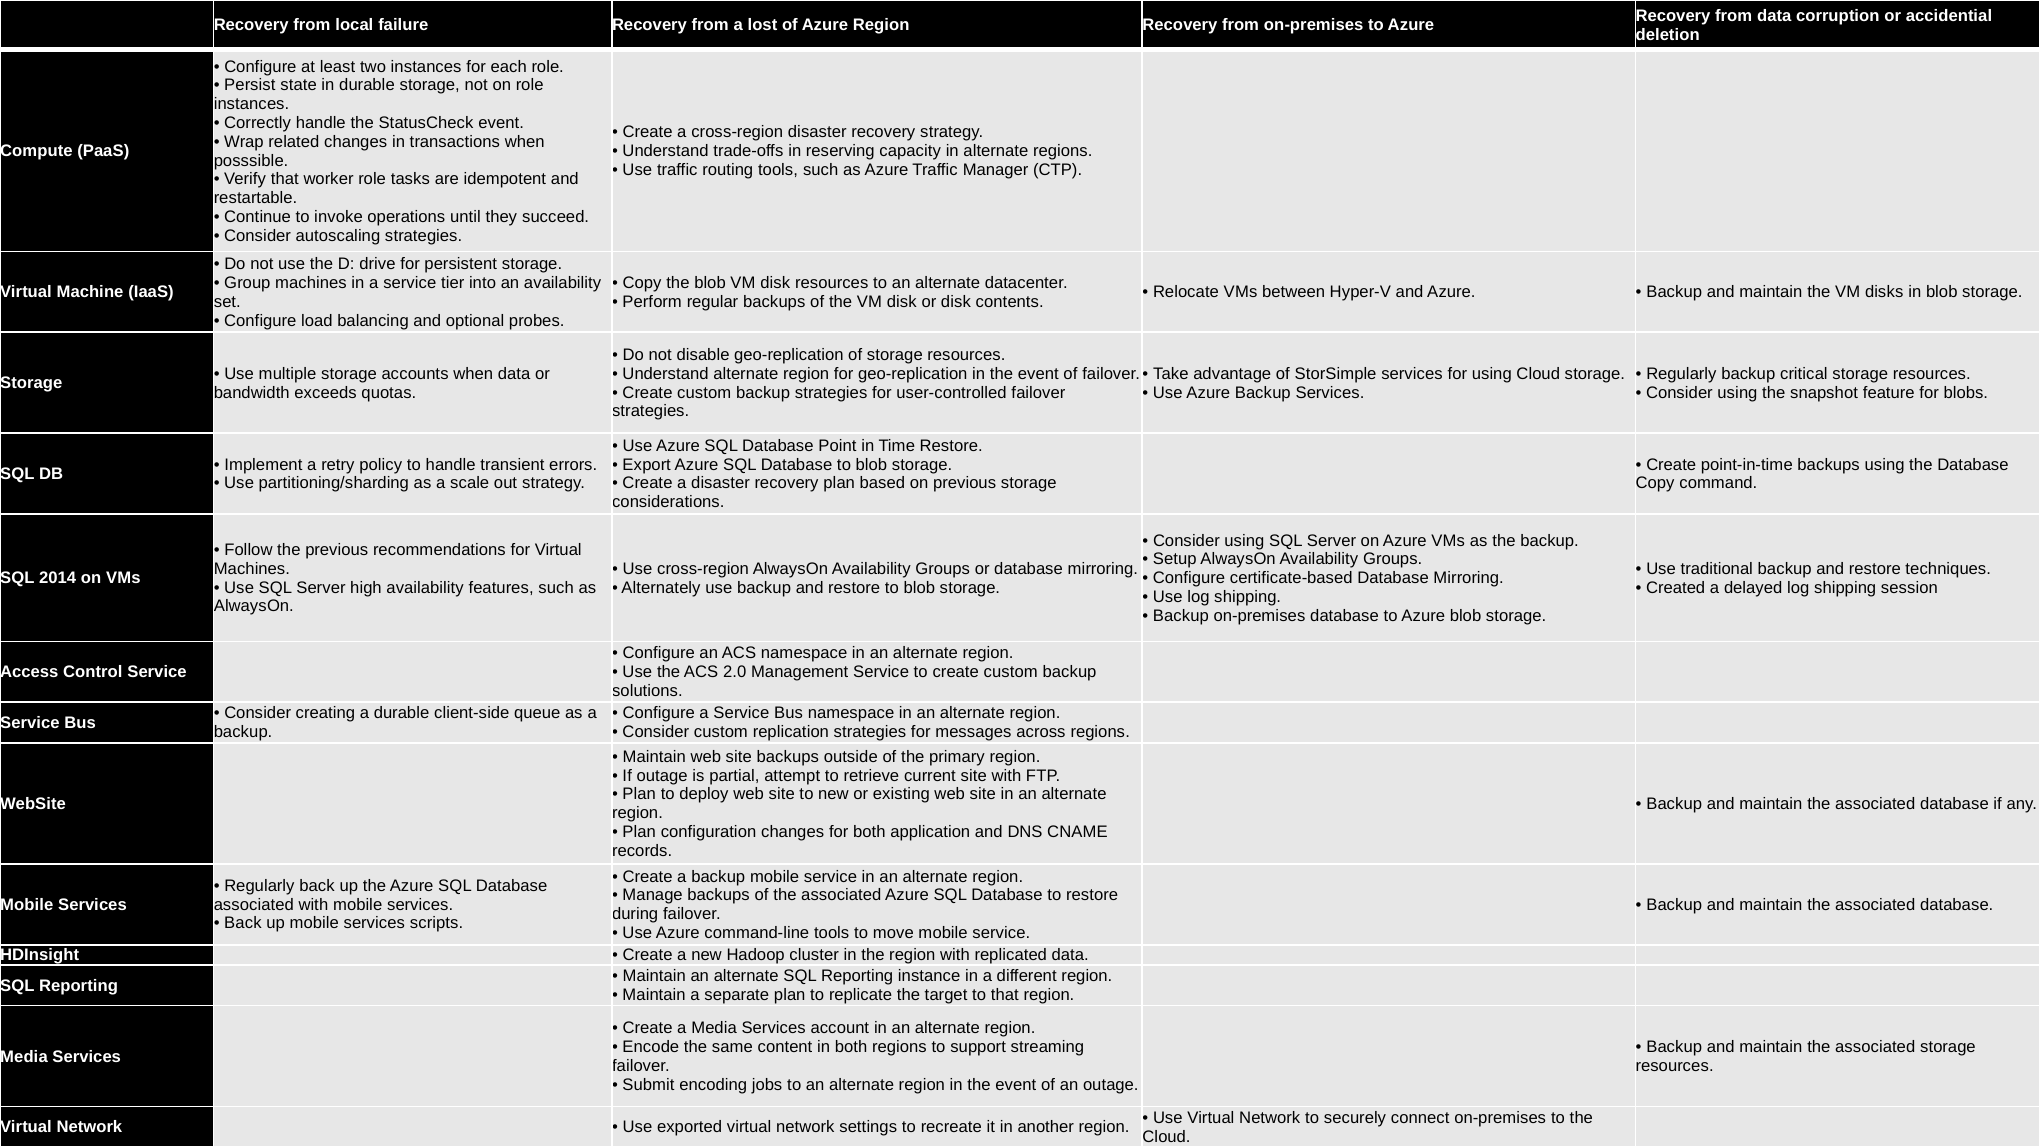

|  | Recovery from local failure | Recovery from a lost of Azure Region | Recovery from on-premises to Azure | Recovery from data corruption or accidential deletion |
| --- | --- | --- | --- | --- |
| Compute (PaaS) | • Configure at least two instances for each role. • Persist state in durable storage, not on role instances. • Correctly handle the StatusCheck event. • Wrap related changes in transactions when posssible. • Verify that worker role tasks are idempotent and restartable. • Continue to invoke operations until they succeed. • Consider autoscaling strategies. | • Create a cross-region disaster recovery strategy. • Understand trade-offs in reserving capacity in alternate regions. • Use traffic routing tools, such as Azure Traffic Manager (CTP). |  |  |
| Virtual Machine (IaaS) | • Do not use the D: drive for persistent storage. • Group machines in a service tier into an availability set. • Configure load balancing and optional probes. | • Copy the blob VM disk resources to an alternate datacenter. • Perform regular backups of the VM disk or disk contents. | • Relocate VMs between Hyper-V and Azure. | • Backup and maintain the VM disks in blob storage. |
| Storage | • Use multiple storage accounts when data or bandwidth exceeds quotas. | • Do not disable geo-replication of storage resources. • Understand alternate region for geo-replication in the event of failover. • Create custom backup strategies for user-controlled failover strategies. | • Take advantage of StorSimple services for using Cloud storage. • Use Azure Backup Services. | • Regularly backup critical storage resources. • Consider using the snapshot feature for blobs. |
| SQL DB | • Implement a retry policy to handle transient errors. • Use partitioning/sharding as a scale out strategy. | • Use Azure SQL Database Point in Time Restore. • Export Azure SQL Database to blob storage. • Create a disaster recovery plan based on previous storage considerations. |  | • Create point-in-time backups using the Database Copy command. |
| SQL 2014 on VMs | • Follow the previous recommendations for Virtual Machines. • Use SQL Server high availability features, such as AlwaysOn. | • Use cross-region AlwaysOn Availability Groups or database mirroring. • Alternately use backup and restore to blob storage. | • Consider using SQL Server on Azure VMs as the backup. • Setup AlwaysOn Availability Groups. • Configure certificate-based Database Mirroring. • Use log shipping. • Backup on-premises database to Azure blob storage. | • Use traditional backup and restore techniques. • Created a delayed log shipping session |
| Access Control Service |  | • Configure an ACS namespace in an alternate region. • Use the ACS 2.0 Management Service to create custom backup solutions. |  |  |
| Service Bus | • Consider creating a durable client-side queue as a backup. | • Configure a Service Bus namespace in an alternate region. • Consider custom replication strategies for messages across regions. |  |  |
| WebSite |  | • Maintain web site backups outside of the primary region. • If outage is partial, attempt to retrieve current site with FTP. • Plan to deploy web site to new or existing web site in an alternate region. • Plan configuration changes for both application and DNS CNAME records. |  | • Backup and maintain the associated database if any. |
| Mobile Services | • Regularly back up the Azure SQL Database associated with mobile services. • Back up mobile services scripts. | • Create a backup mobile service in an alternate region. • Manage backups of the associated Azure SQL Database to restore during failover. • Use Azure command-line tools to move mobile service. |  | • Backup and maintain the associated database. |
| HDInsight |  | • Create a new Hadoop cluster in the region with replicated data. |  |  |
| SQL Reporting |  | • Maintain an alternate SQL Reporting instance in a different region. • Maintain a separate plan to replicate the target to that region. |  |  |
| Media Services |  | • Create a Media Services account in an alternate region. • Encode the same content in both regions to support streaming failover. • Submit encoding jobs to an alternate region in the event of an outage. |  | • Backup and maintain the associated storage resources. |
| Virtual Network |  | • Use exported virtual network settings to recreate it in another region. | • Use Virtual Network to securely connect on-premises to the Cloud. |  |